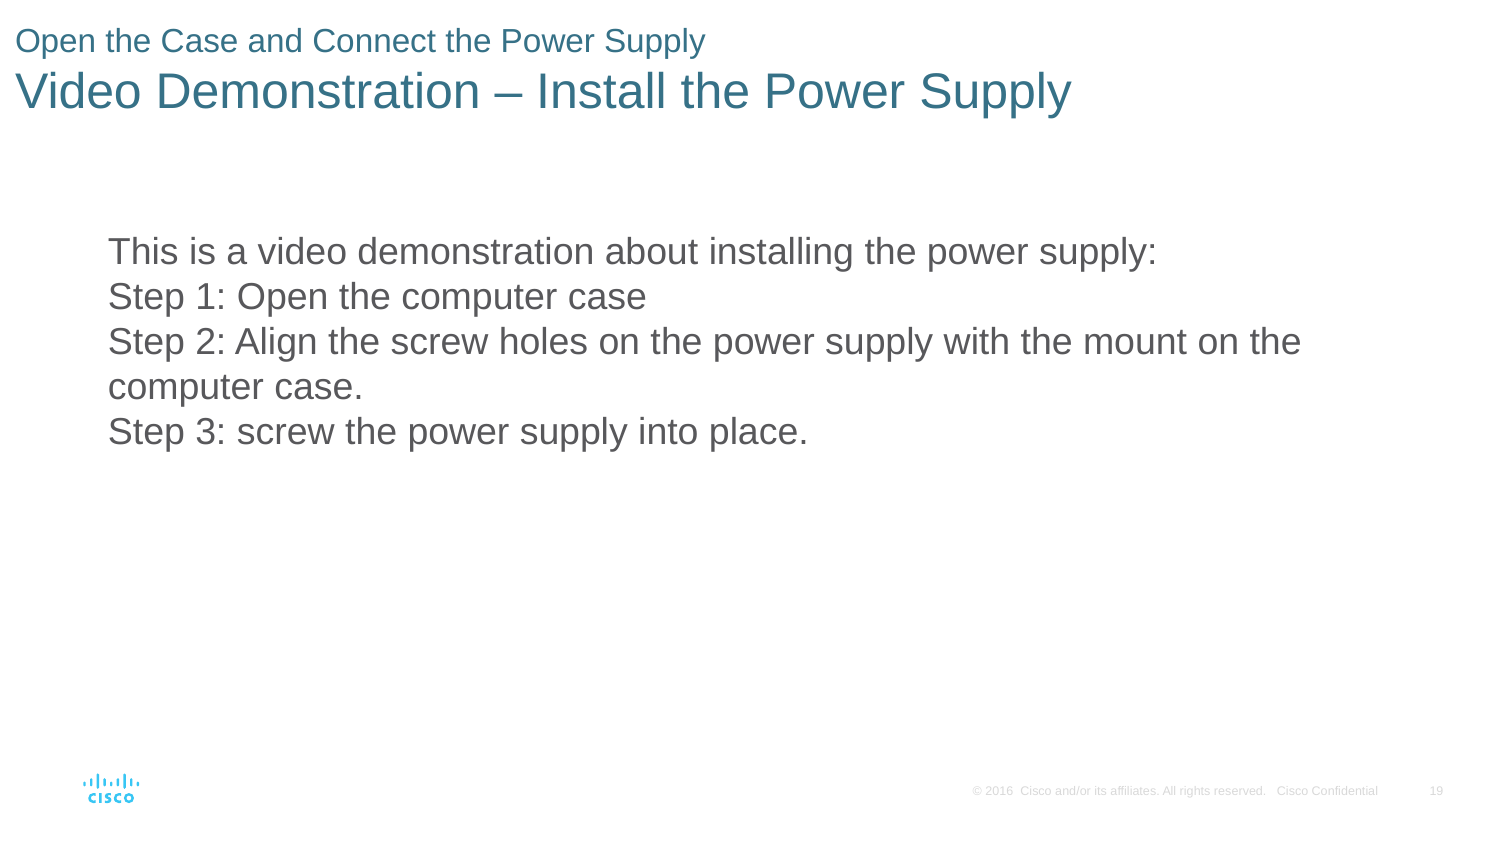

# Open the Case and Connect the Power Supply Video Demonstration – Install the Power Supply
This is a video demonstration about installing the power supply:
Step 1: Open the computer case
Step 2: Align the screw holes on the power supply with the mount on the computer case.
Step 3: screw the power supply into place.